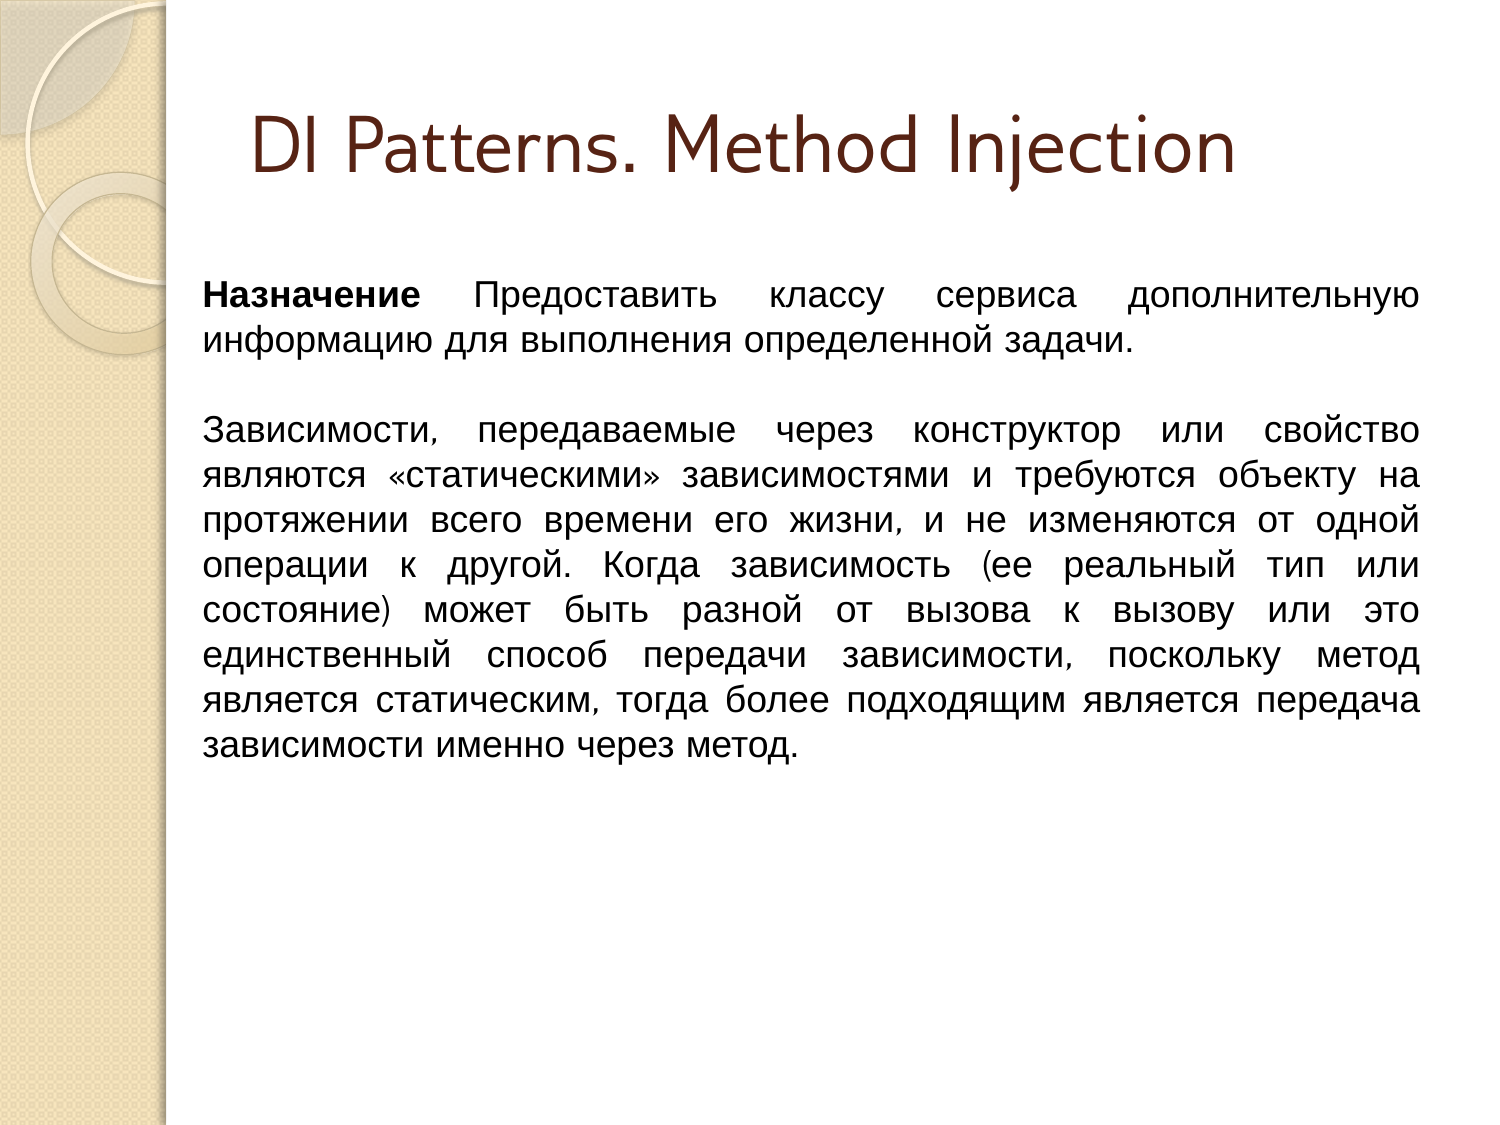

# DI Patterns. Method Injection
Назначение Предоставить классу сервиса дополнительную информацию для выполнения определенной задачи.

Зависимости, передаваемые через конструктор или свойство являются «статическими» зависимостями и требуются объекту на протяжении всего времени его жизни, и не изменяются от одной операции к другой. Когда зависимость (ее реальный тип или состояние) может быть разной от вызова к вызову или это единственный способ передачи зависимости, поскольку метод является статическим, тогда более подходящим является передача зависимости именно через метод.